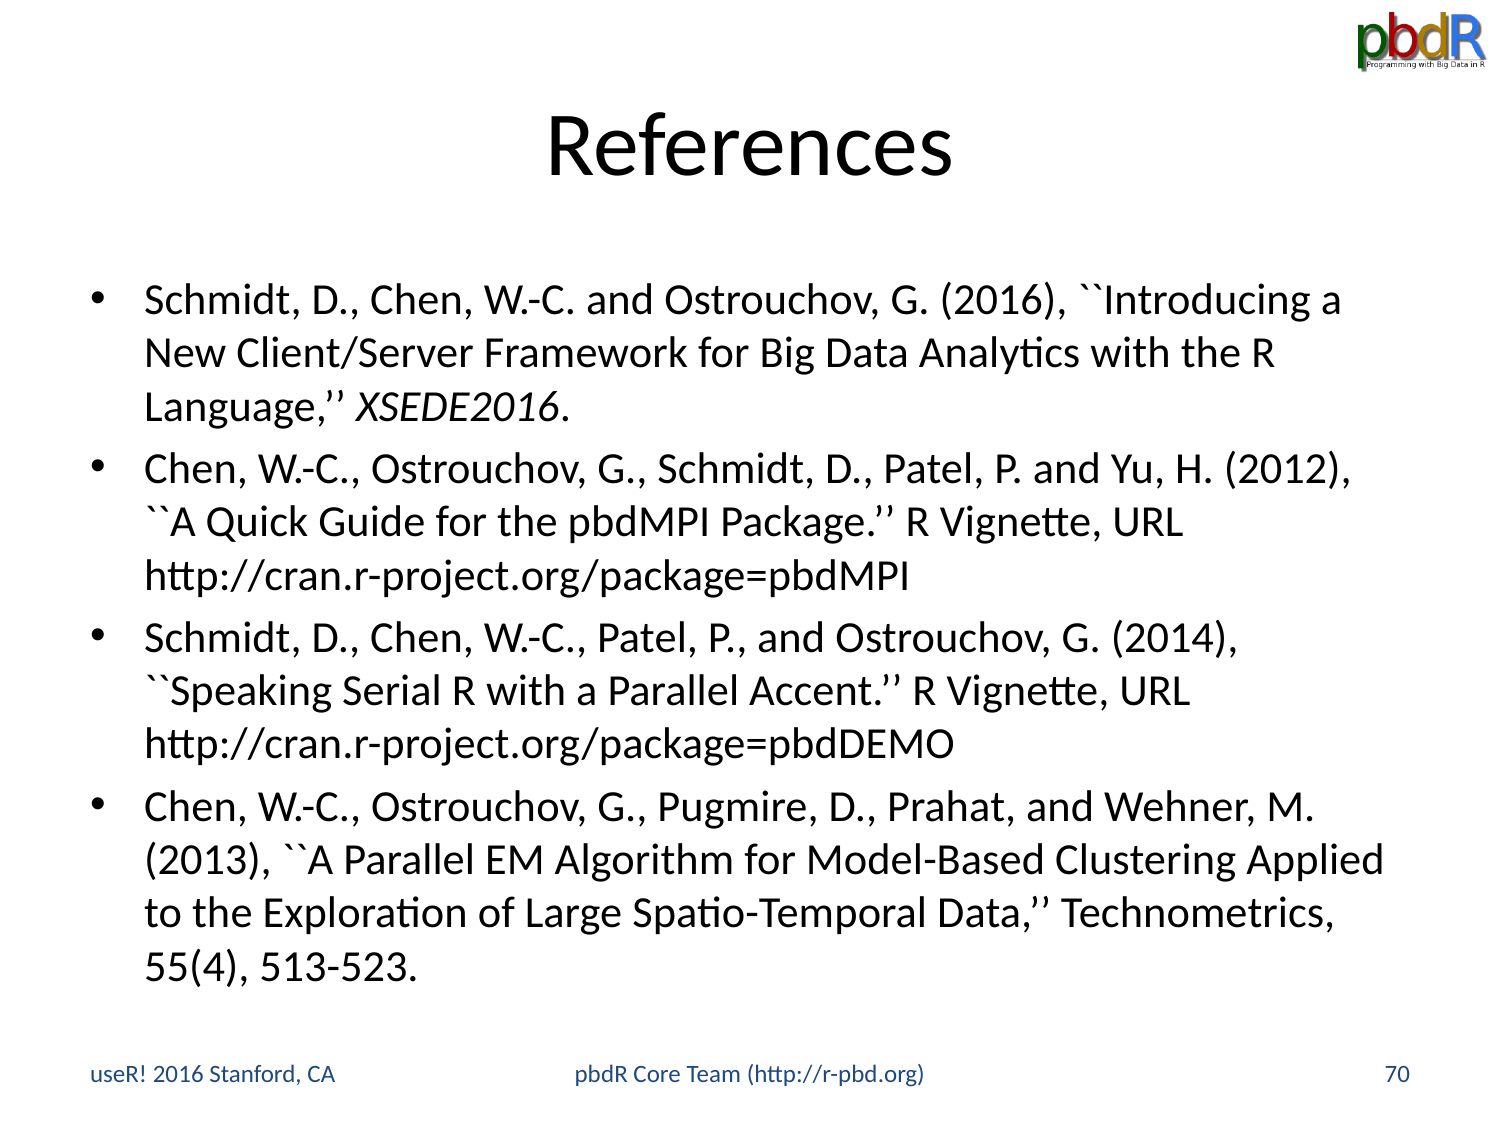

# References
Schmidt, D., Chen, W.-C. and Ostrouchov, G. (2016), ``Introducing a New Client/Server Framework for Big Data Analytics with the R Language,’’ XSEDE2016.
Chen, W.-C., Ostrouchov, G., Schmidt, D., Patel, P. and Yu, H. (2012), ``A Quick Guide for the pbdMPI Package.’’ R Vignette, URL http://cran.r-project.org/package=pbdMPI
Schmidt, D., Chen, W.-C., Patel, P., and Ostrouchov, G. (2014), ``Speaking Serial R with a Parallel Accent.’’ R Vignette, URL http://cran.r-project.org/package=pbdDEMO
Chen, W.-C., Ostrouchov, G., Pugmire, D., Prahat, and Wehner, M. (2013), ``A Parallel EM Algorithm for Model-Based Clustering Applied to the Exploration of Large Spatio-Temporal Data,’’ Technometrics, 55(4), 513-523.
useR! 2016 Stanford, CA
pbdR Core Team (http://r-pbd.org)
70